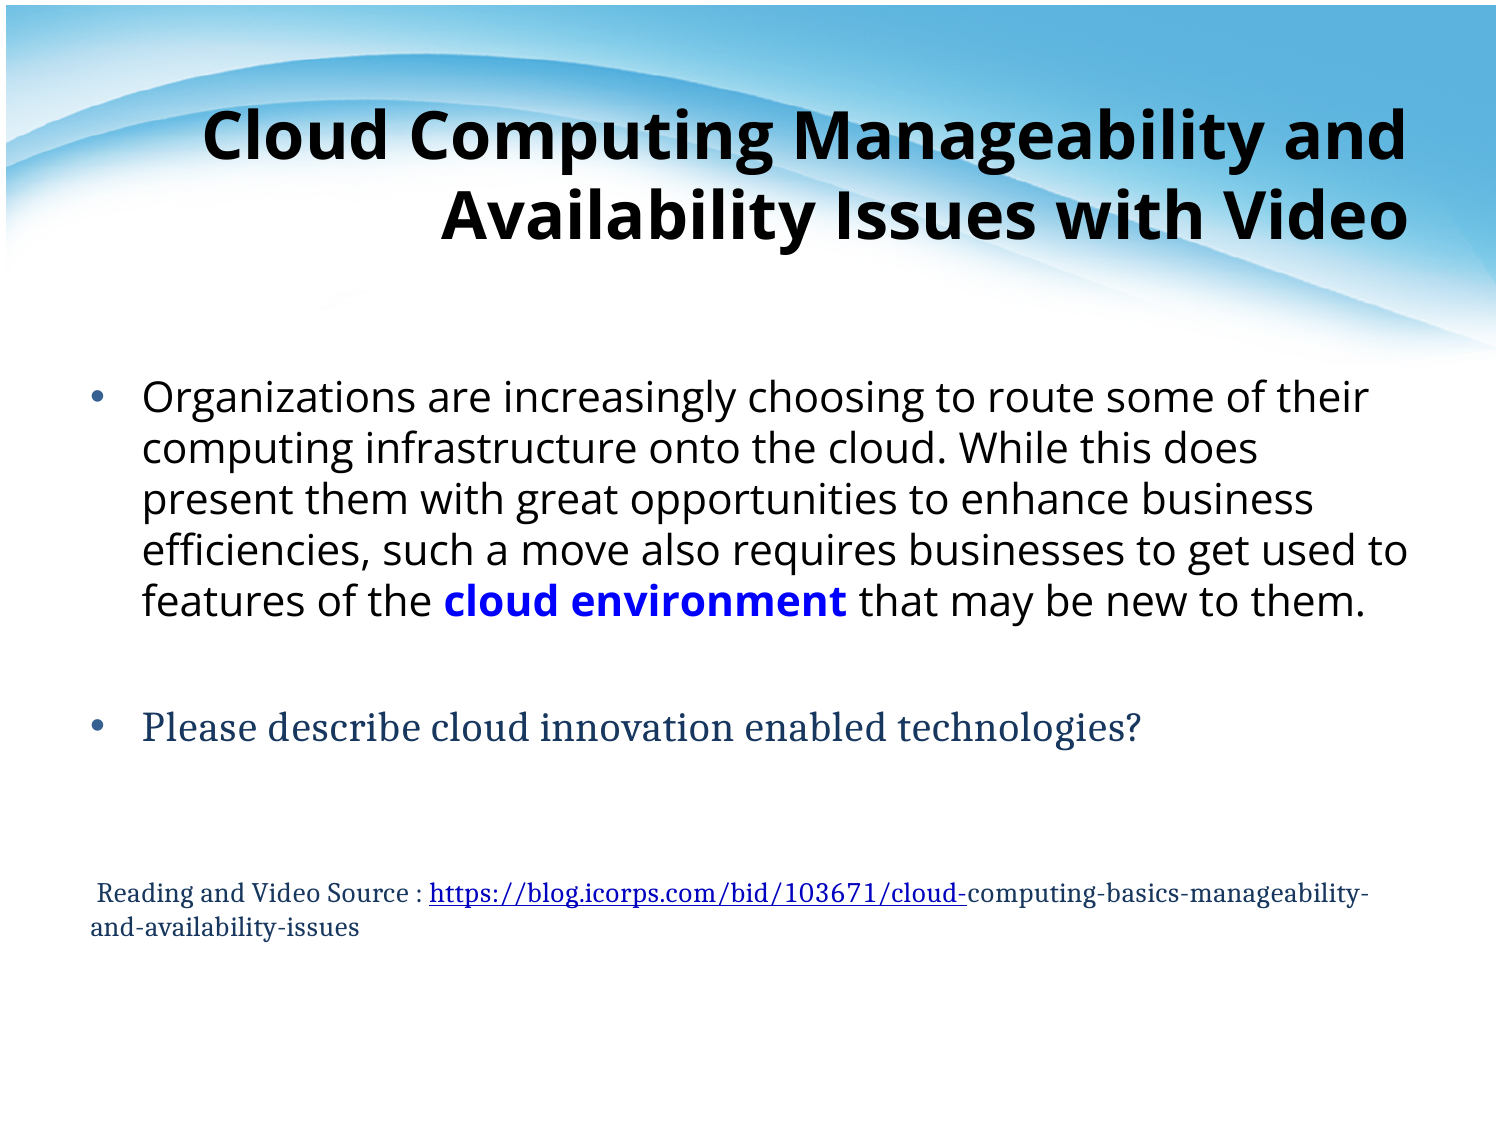

# Cloud Computing Manageability and Availability Issues with Video
Organizations are increasingly choosing to route some of their computing infrastructure onto the cloud. While this does present them with great opportunities to enhance business efficiencies, such a move also requires businesses to get used to features of the cloud environment that may be new to them.

Please describe cloud innovation enabled technologies?

 Reading and Video Source : https://blog.icorps.com/bid/103671/cloud-computing-basics-manageability-and-availability-issues